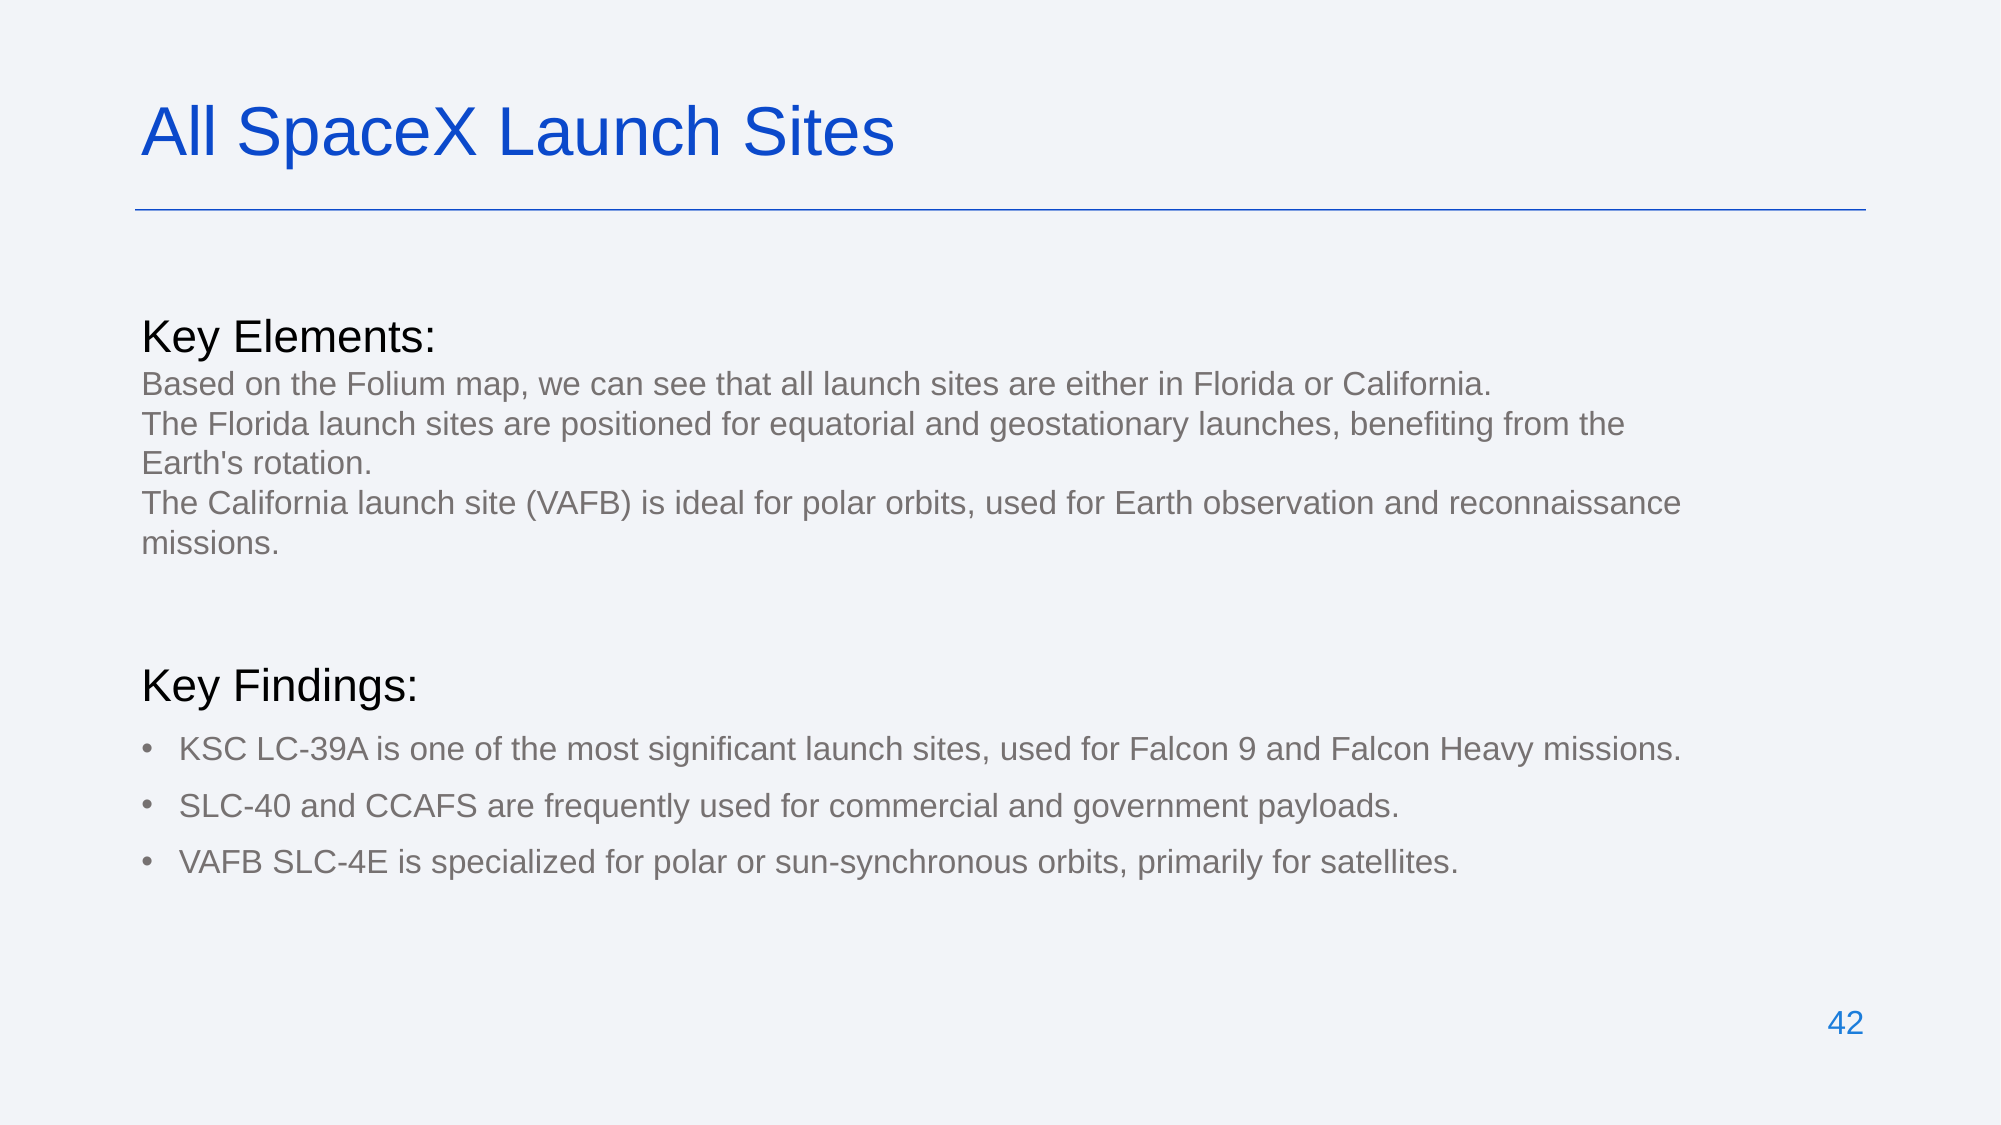

All SpaceX Launch Sites
Key Elements:
Based on the Folium map, we can see that all launch sites are either in Florida or California.
The Florida launch sites are positioned for equatorial and geostationary launches, benefiting from the Earth's rotation.
The California launch site (VAFB) is ideal for polar orbits, used for Earth observation and reconnaissance missions.

Key Findings:
KSC LC-39A is one of the most significant launch sites, used for Falcon 9 and Falcon Heavy missions.
SLC-40 and CCAFS are frequently used for commercial and government payloads.
VAFB SLC-4E is specialized for polar or sun-synchronous orbits, primarily for satellites.
42